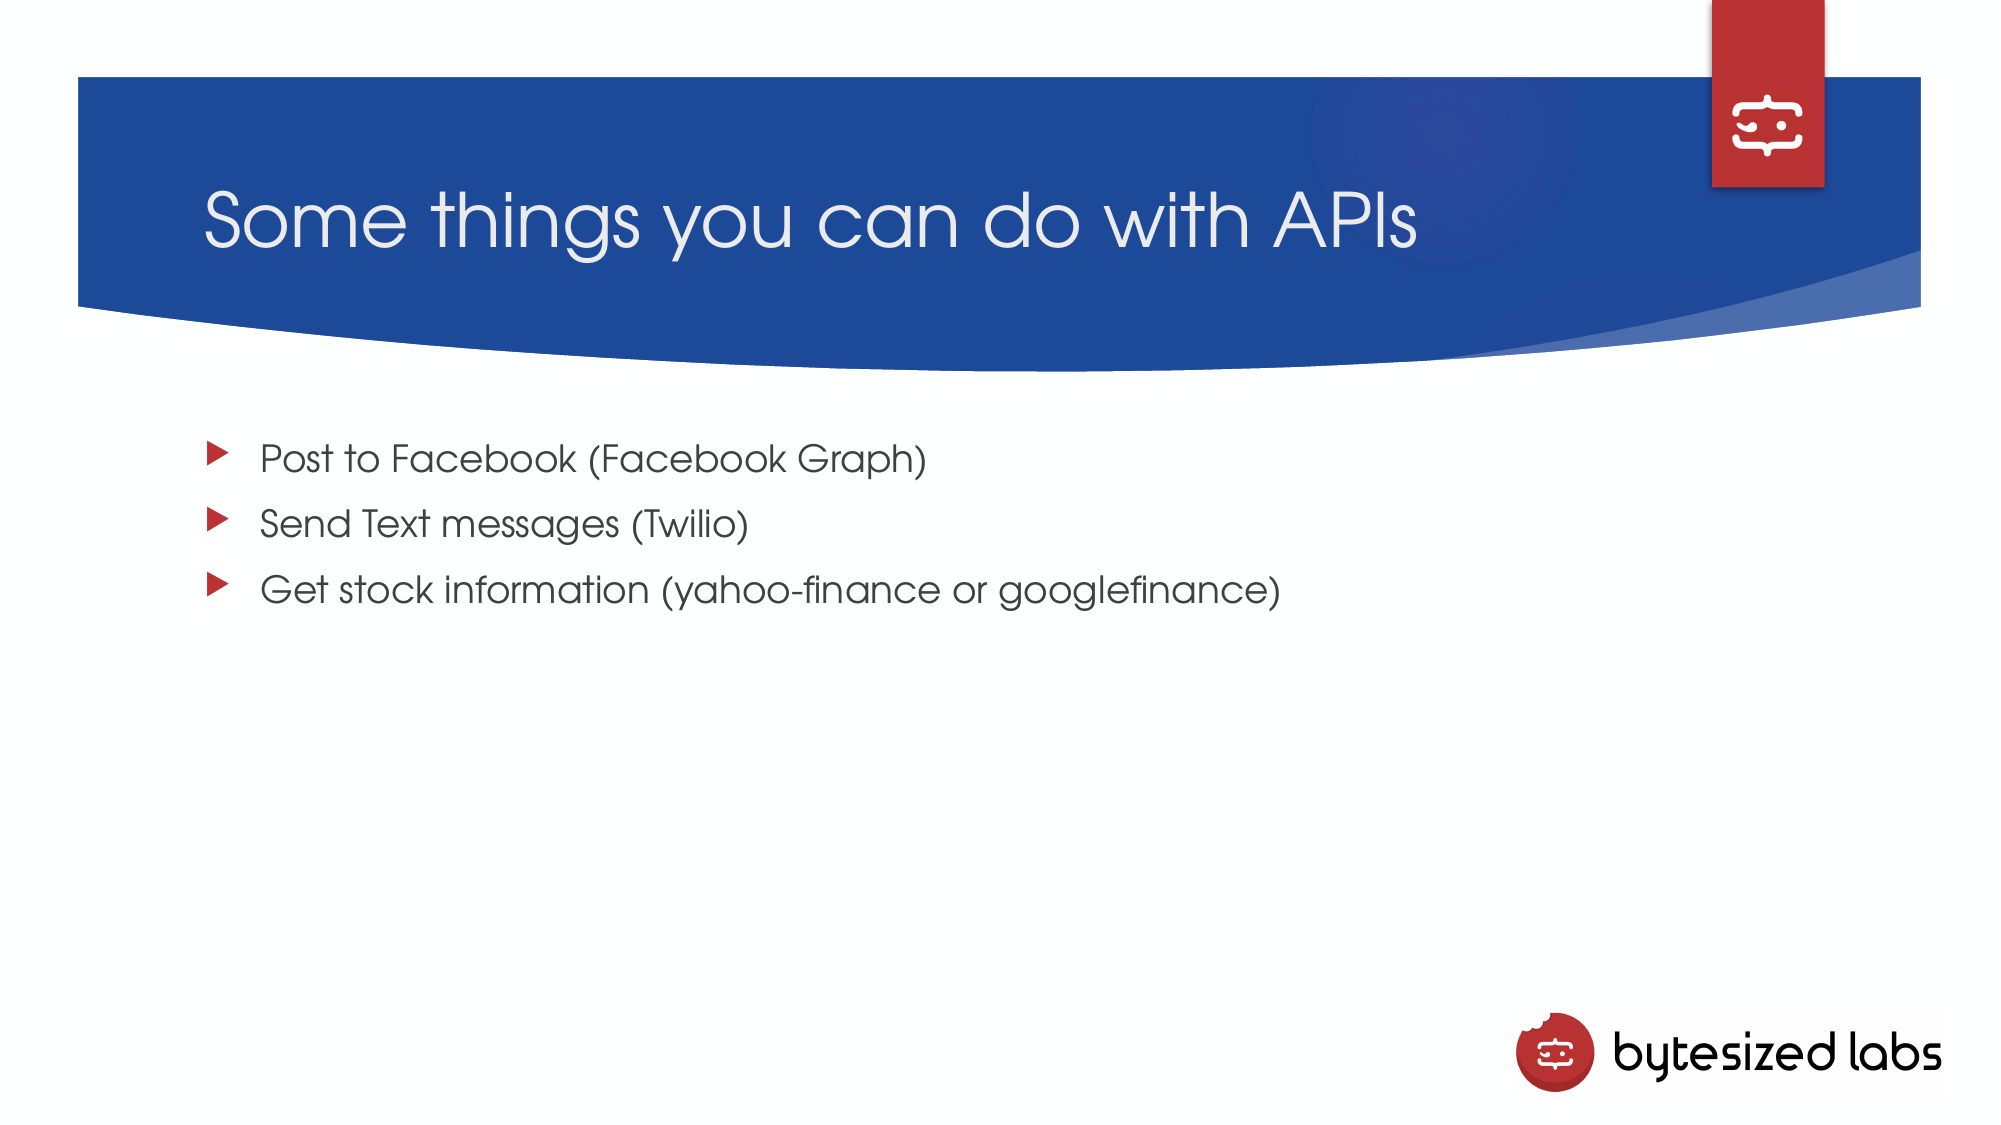

# Some things you can do with APIs
Post to Facebook (Facebook Graph)
Send Text messages (Twilio)
Get stock information (yahoo-finance or googlefinance)